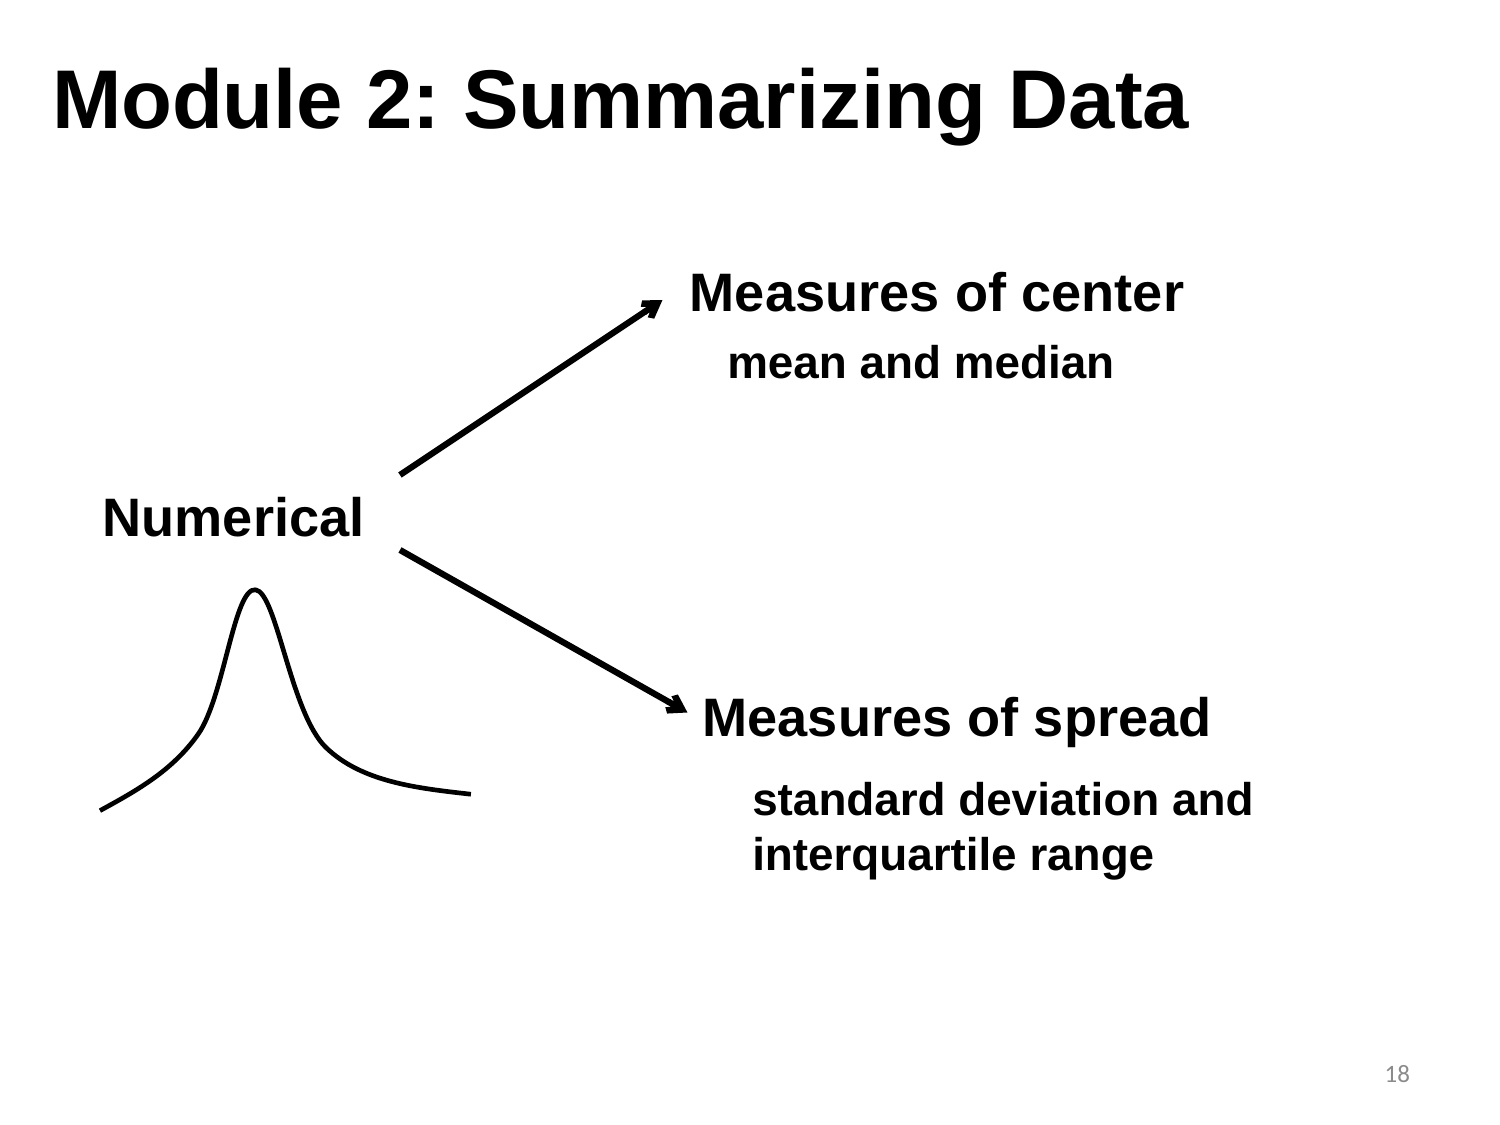

Module 2: Summarizing Data
Measures of center
mean and median
Numerical

Measures of spread
standard deviation and interquartile range
18